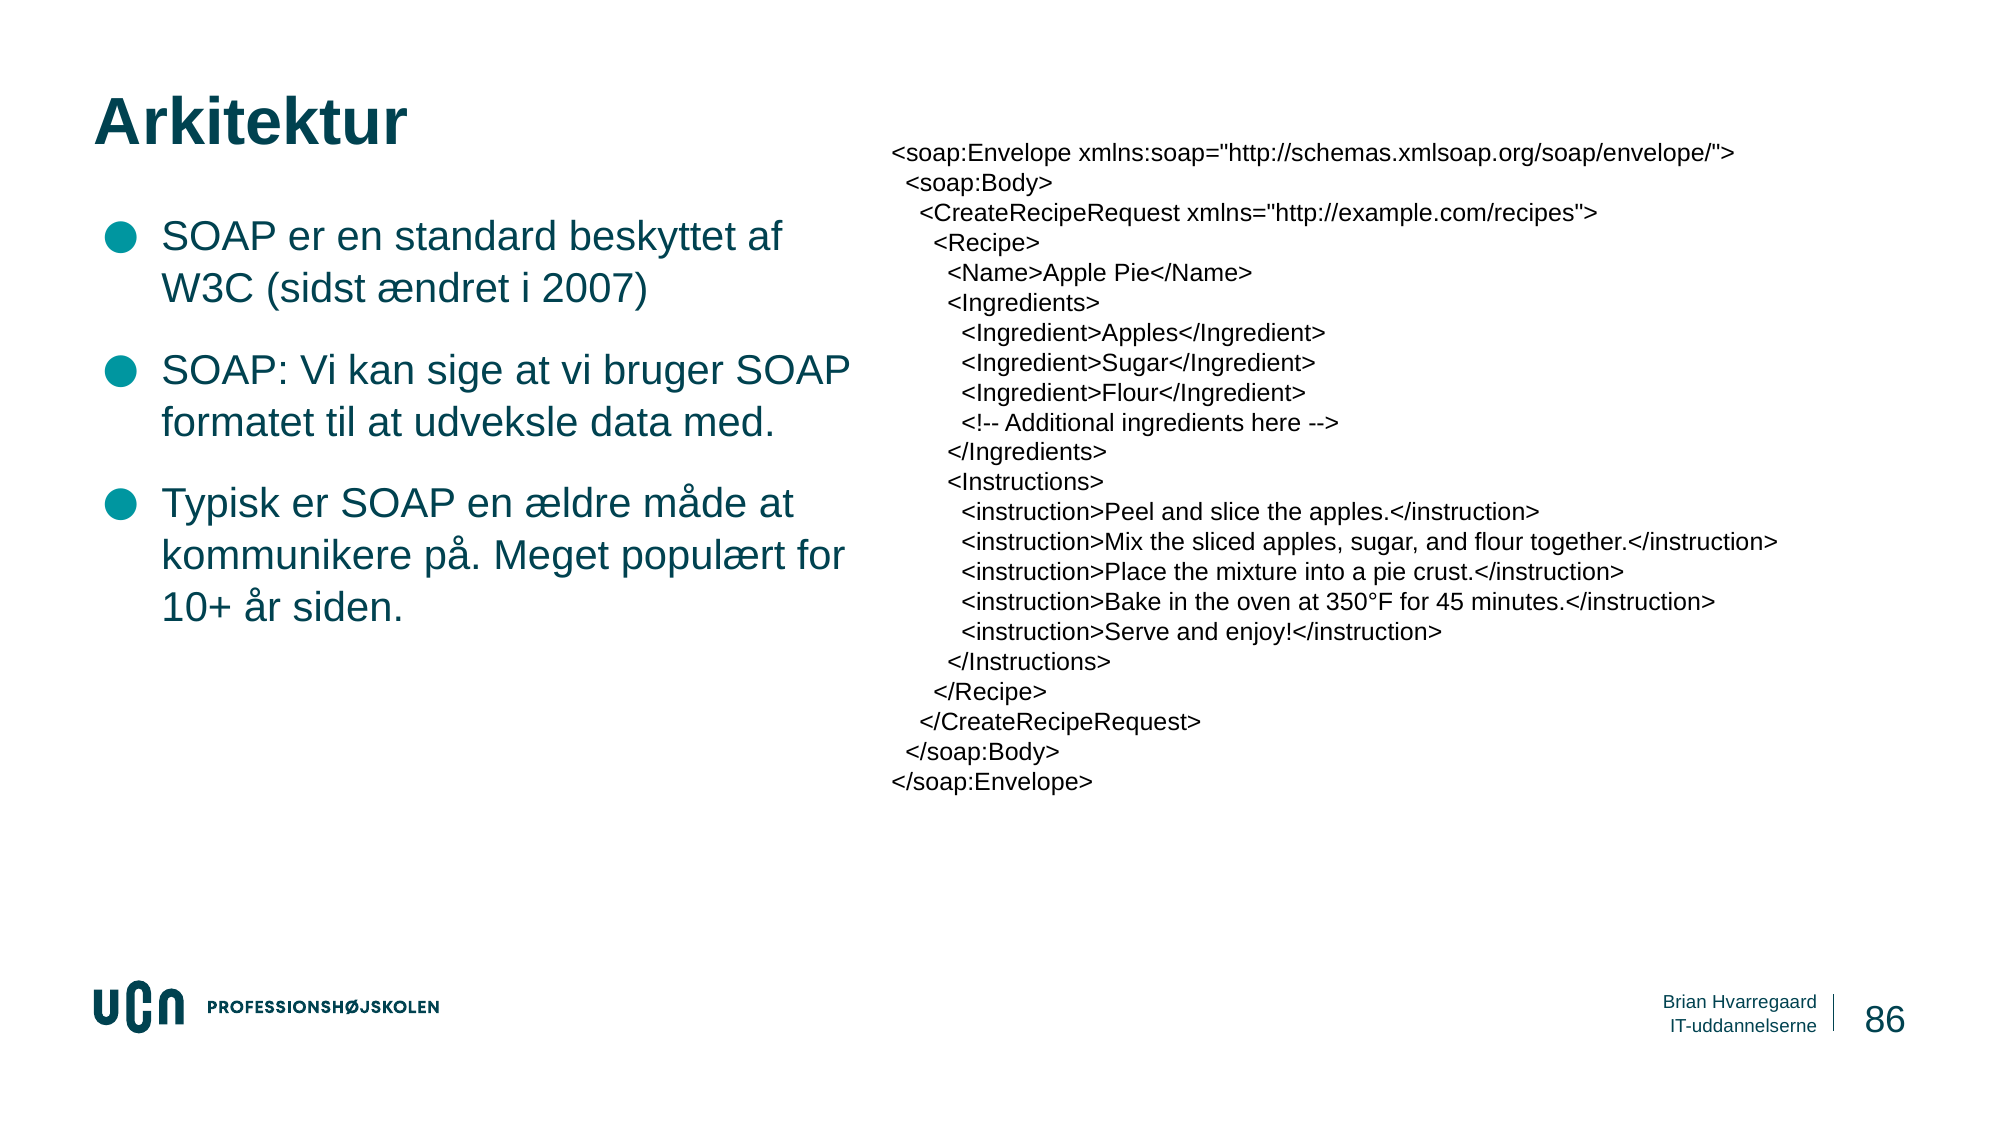

# Arkitektur
<soap:Envelope xmlns:soap="http://schemas.xmlsoap.org/soap/envelope/">
  <soap:Body>
    <CreateRecipeRequest xmlns="http://example.com/recipes">
      <Recipe>
        <Name>Apple Pie</Name>
        <Ingredients>
          <Ingredient>Apples</Ingredient>
          <Ingredient>Sugar</Ingredient>
          <Ingredient>Flour</Ingredient>
          <!-- Additional ingredients here -->
        </Ingredients>
        <Instructions>
          <instruction>Peel and slice the apples.</instruction>
          <instruction>Mix the sliced apples, sugar, and flour together.</instruction>
          <instruction>Place the mixture into a pie crust.</instruction>
          <instruction>Bake in the oven at 350°F for 45 minutes.</instruction>
          <instruction>Serve and enjoy!</instruction>
        </Instructions>
      </Recipe>
    </CreateRecipeRequest>
  </soap:Body>
</soap:Envelope>

SOAP er en standard beskyttet af W3C (sidst ændret i 2007)
SOAP: Vi kan sige at vi bruger SOAP formatet til at udveksle data med.
Typisk er SOAP en ældre måde at kommunikere på. Meget populært for 10+ år siden.
86